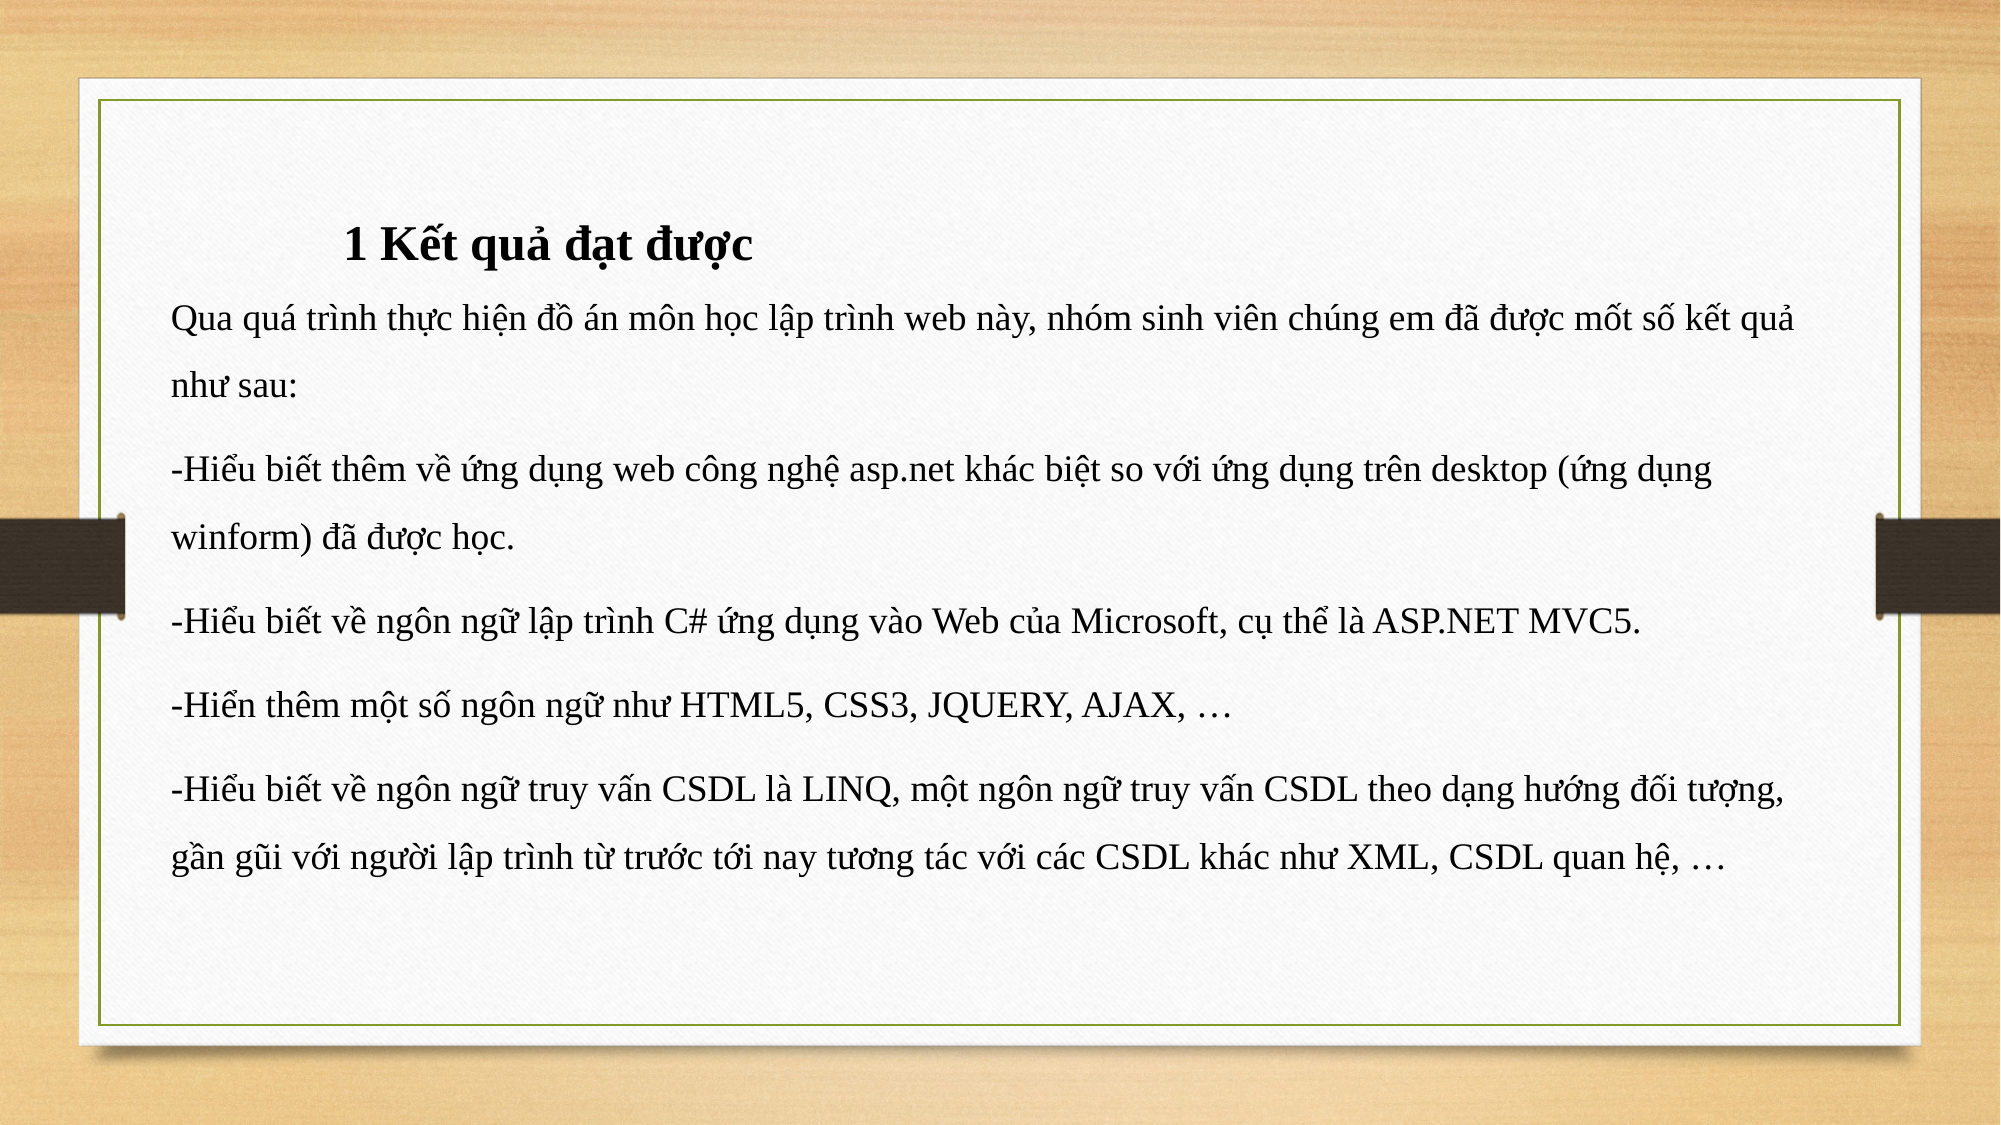

1 Kết quả đạt được
Qua quá trình thực hiện đồ án môn học lập trình web này, nhóm sinh viên chúng em đã được mốt số kết quả như sau:
-Hiểu biết thêm về ứng dụng web công nghệ asp.net khác biệt so với ứng dụng trên desktop (ứng dụng winform) đã được học.
-Hiểu biết về ngôn ngữ lập trình C# ứng dụng vào Web của Microsoft, cụ thể là ASP.NET MVC5.
-Hiển thêm một số ngôn ngữ như HTML5, CSS3, JQUERY, AJAX, …
-Hiểu biết về ngôn ngữ truy vấn CSDL là LINQ, một ngôn ngữ truy vấn CSDL theo dạng hướng đối tượng, gần gũi với người lập trình từ trước tới nay tương tác với các CSDL khác như XML, CSDL quan hệ, …